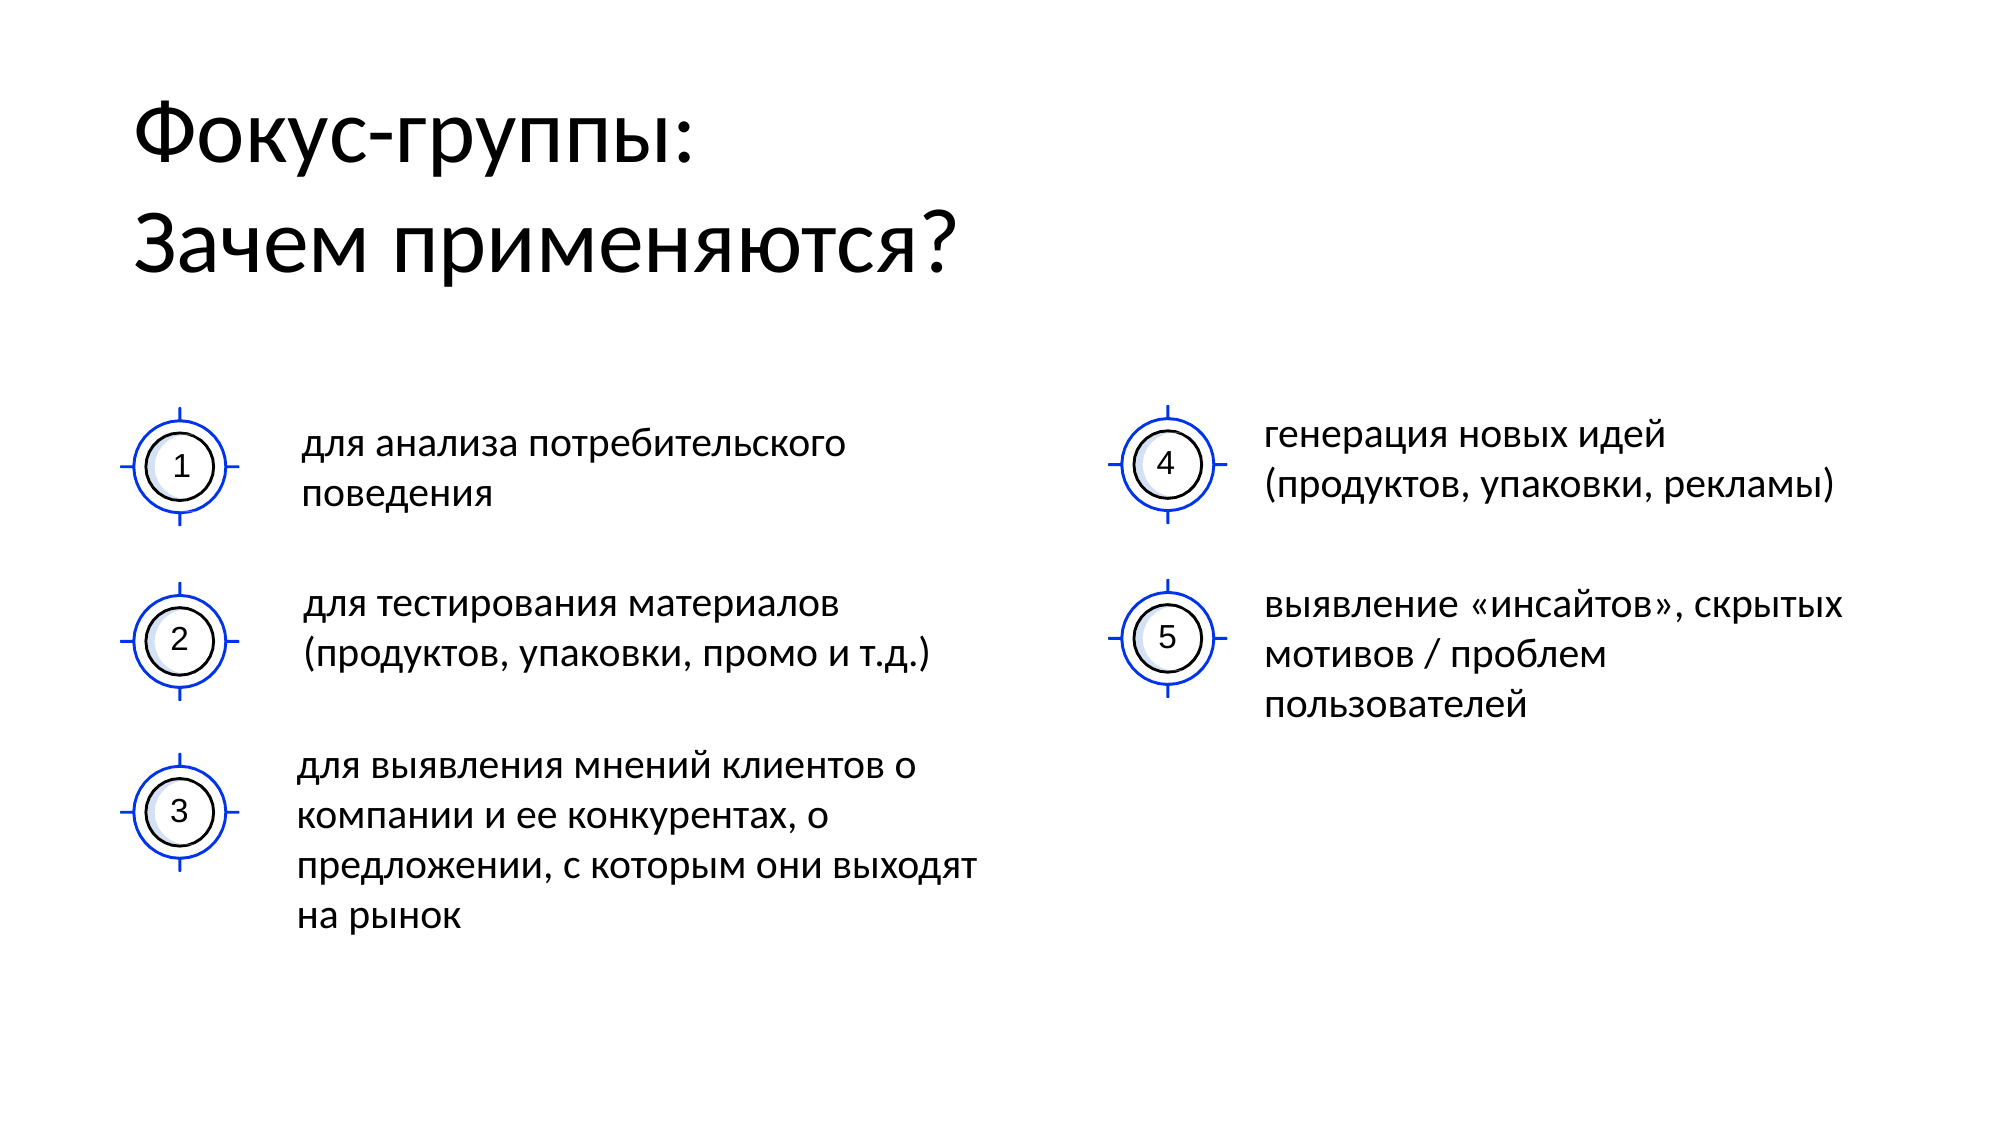

# Фокус-группы: Зачем применяются?
генерация новых идей (продуктов, упаковки, рекламы)

для анализа потребительского поведения
1
4
для тестирования материалов (продуктов, упаковки, промо и т.д.)
выявление «инсайтов», скрытых мотивов / проблем пользователей

5
2
для выявления мнений клиентов о компании и ее конкурентах, о предложении, с которым они выходят на рынок

3